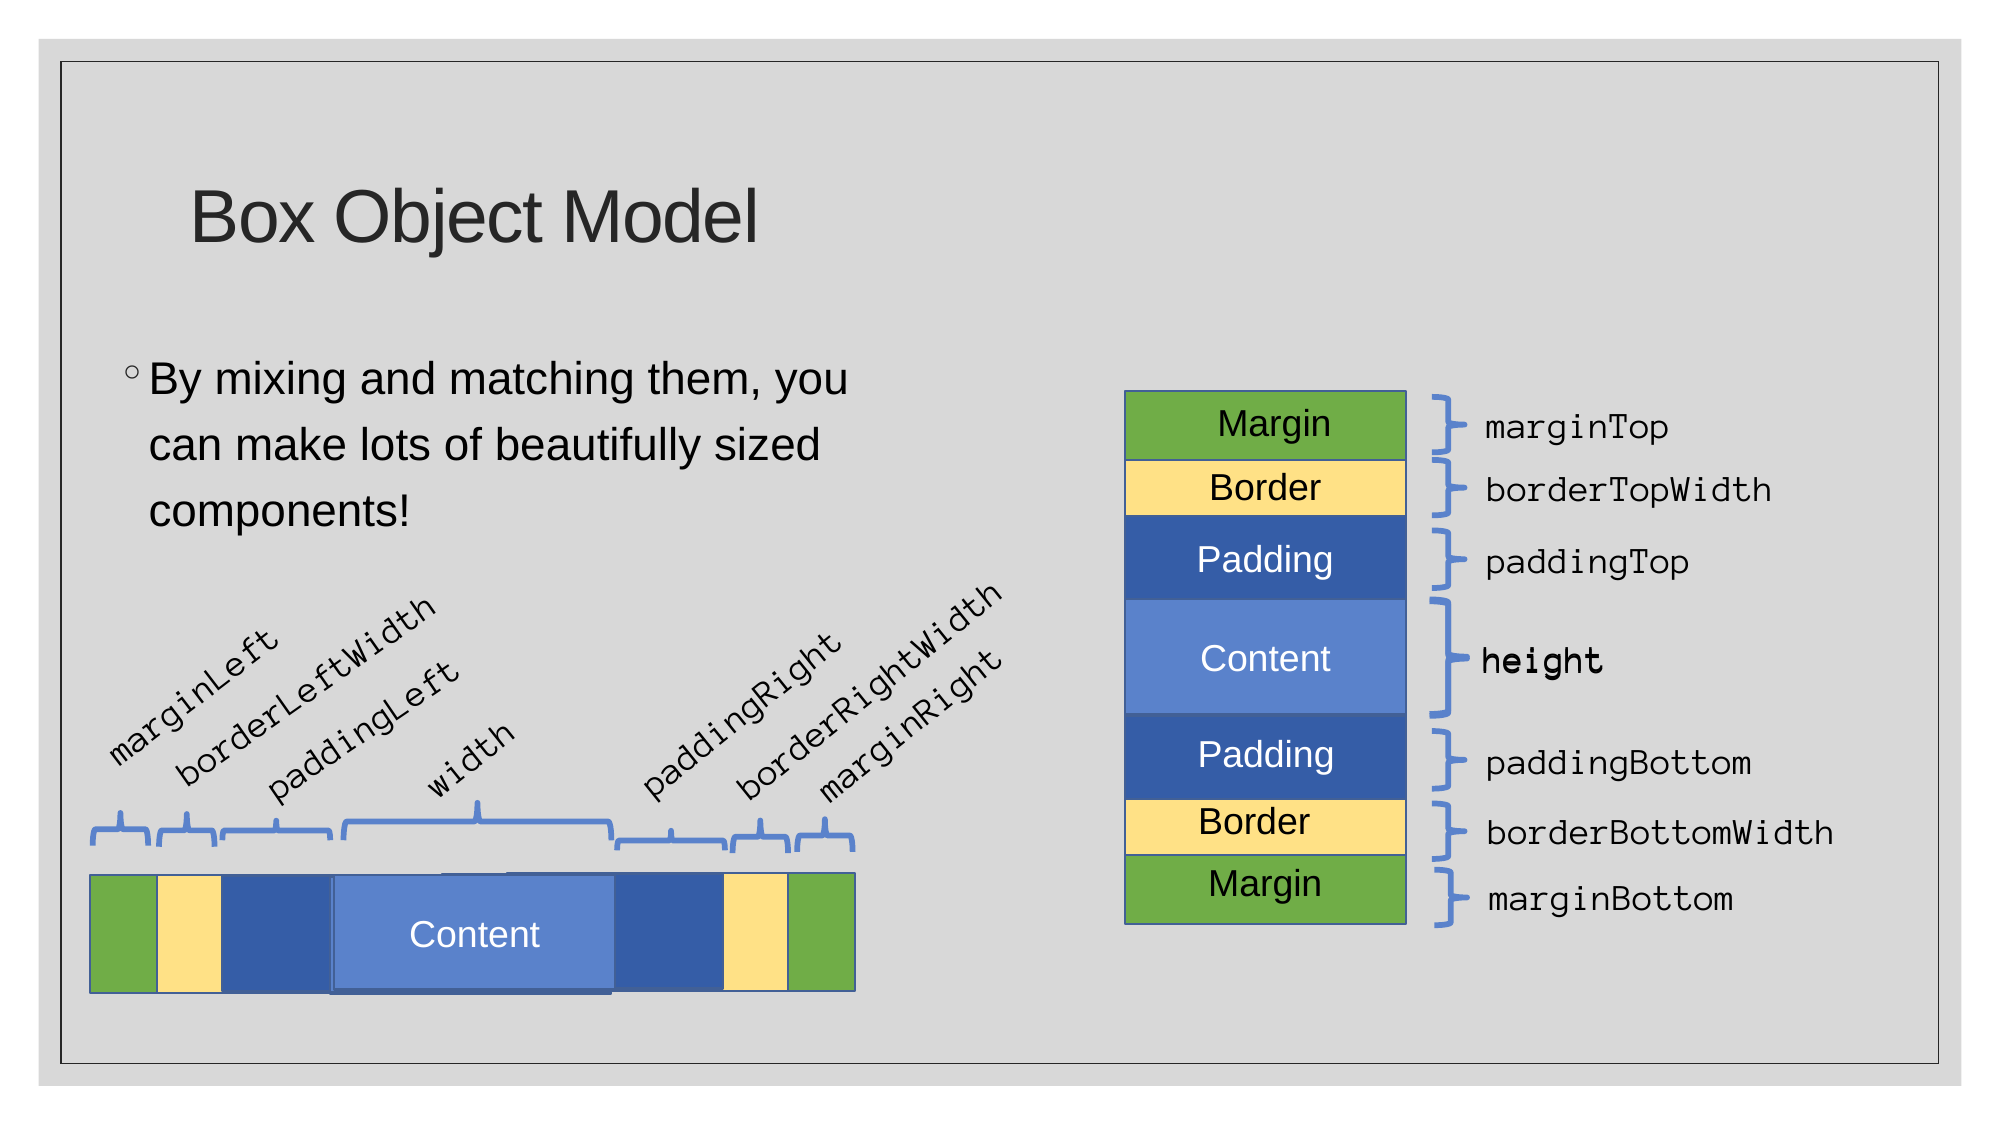

# Box Object Model
By mixing and matching them, you can make lots of beautifully sized components!

Margin
Border

Padding
Content
marginTop

borderTopWidth

paddingTop

height

Content
Padding
Border
Margin

height
paddingBottom

borderBottomWidth

marginBottom

borderRightWidth
paddingRight
marginRight

Content

borderLeftWidth
marginLeft
paddingLeft

Content

width
Content